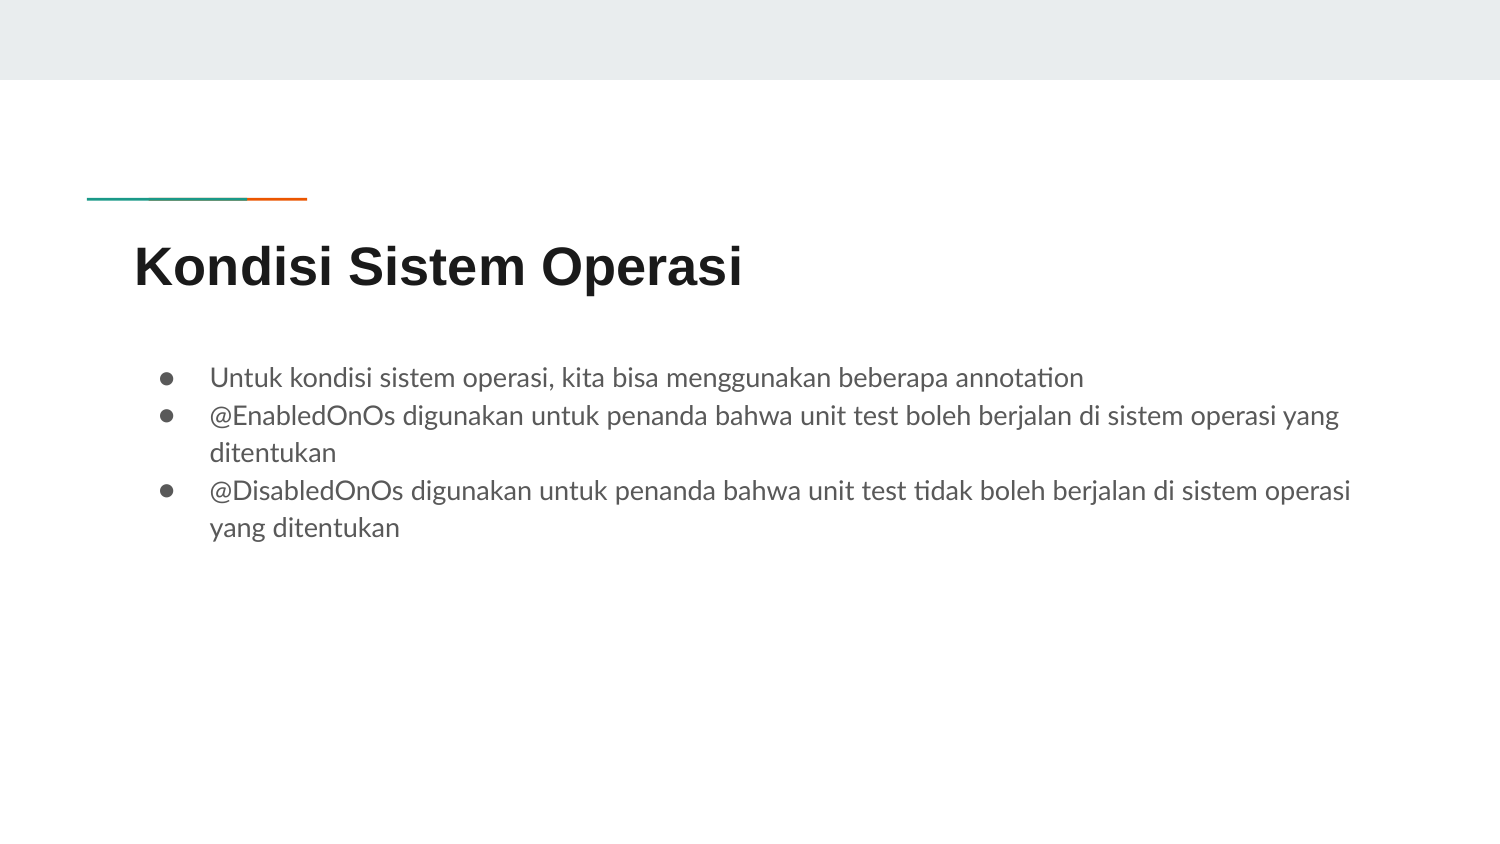

# Kondisi Sistem Operasi
Untuk kondisi sistem operasi, kita bisa menggunakan beberapa annotation
@EnabledOnOs digunakan untuk penanda bahwa unit test boleh berjalan di sistem operasi yang ditentukan
@DisabledOnOs digunakan untuk penanda bahwa unit test tidak boleh berjalan di sistem operasi yang ditentukan